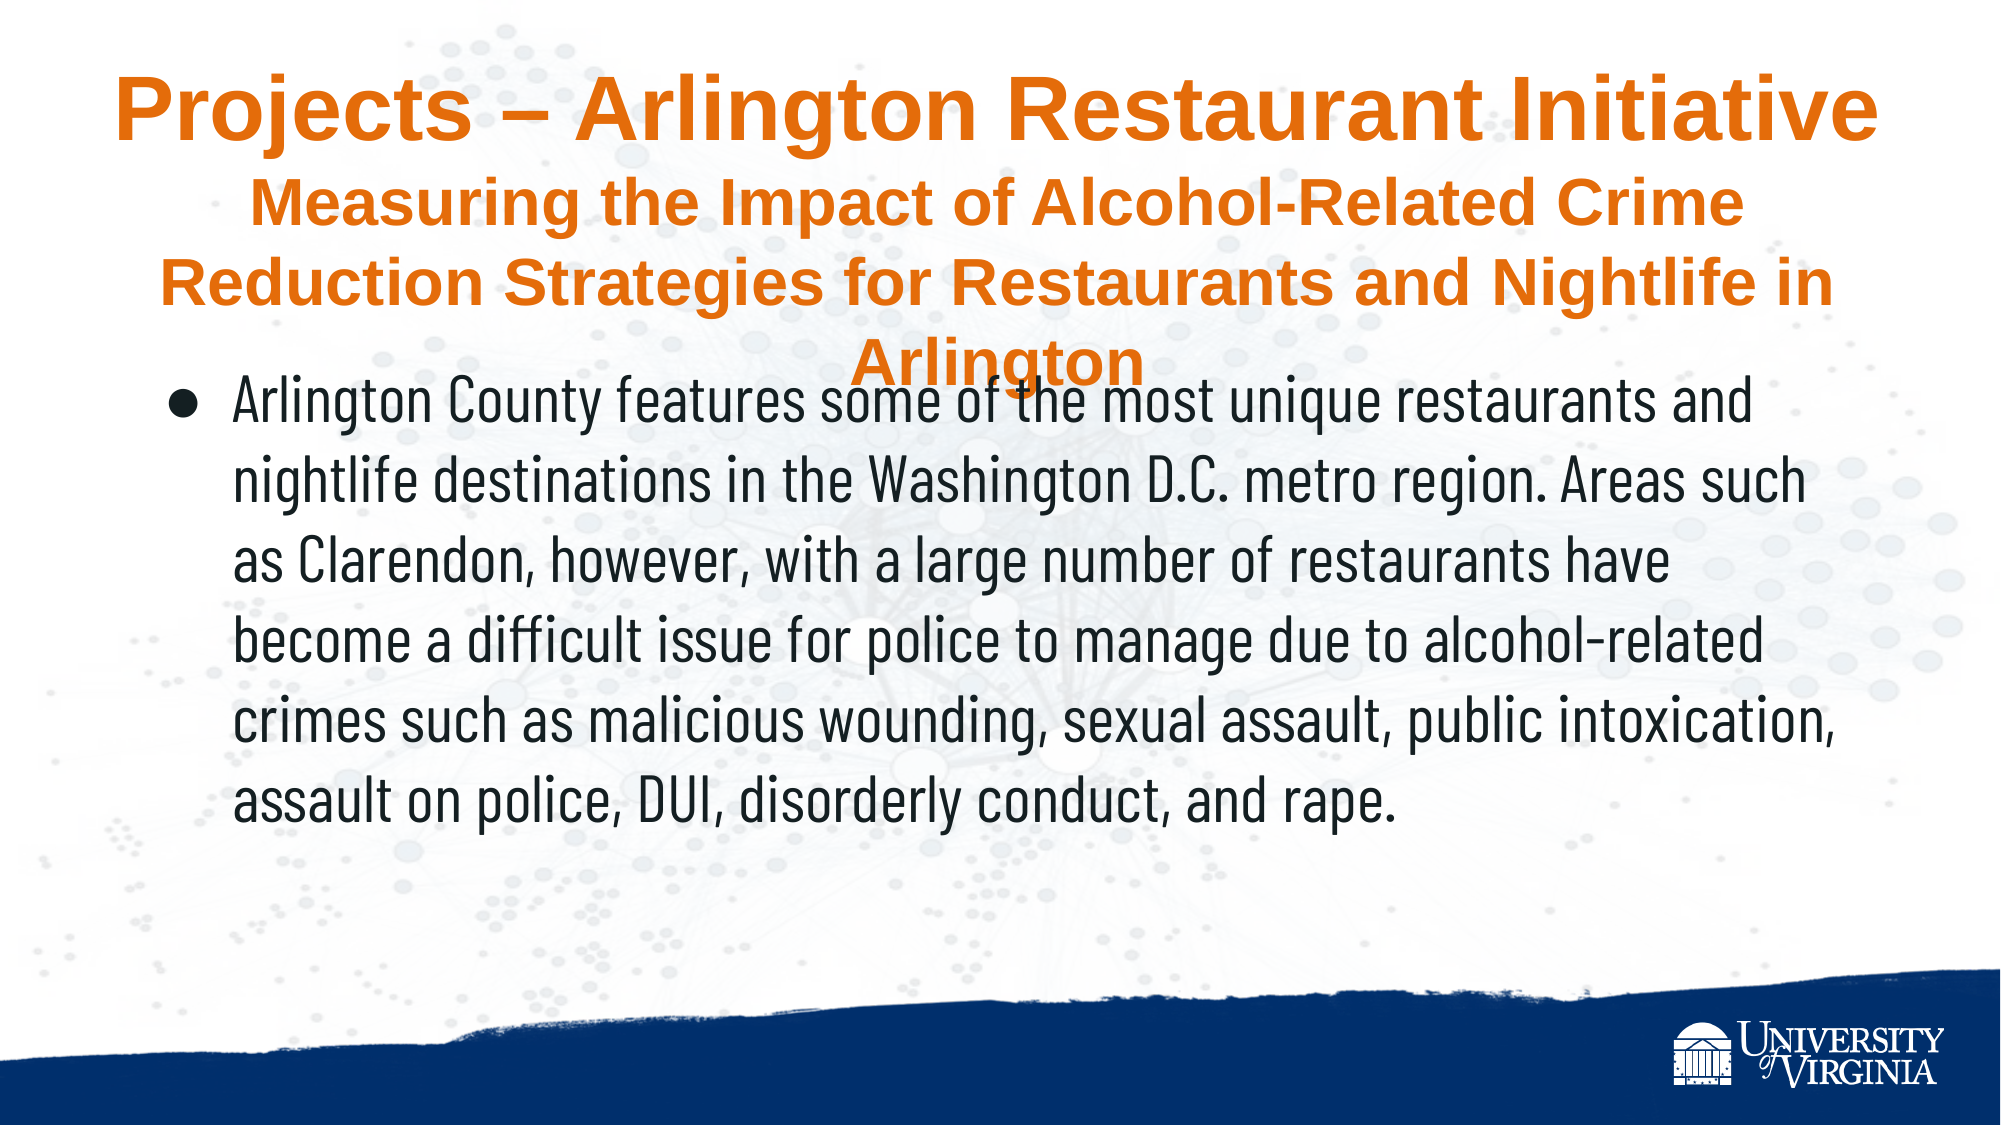

# Projects – Arlington Restaurant Initiative Measuring the Impact of Alcohol-Related Crime Reduction Strategies for Restaurants and Nightlife in Arlington
Arlington County features some of the most unique restaurants and nightlife destinations in the Washington D.C. metro region. Areas such as Clarendon, however, with a large number of restaurants have become a difficult issue for police to manage due to alcohol-related crimes such as malicious wounding, sexual assault, public intoxication, assault on police, DUI, disorderly conduct, and rape.